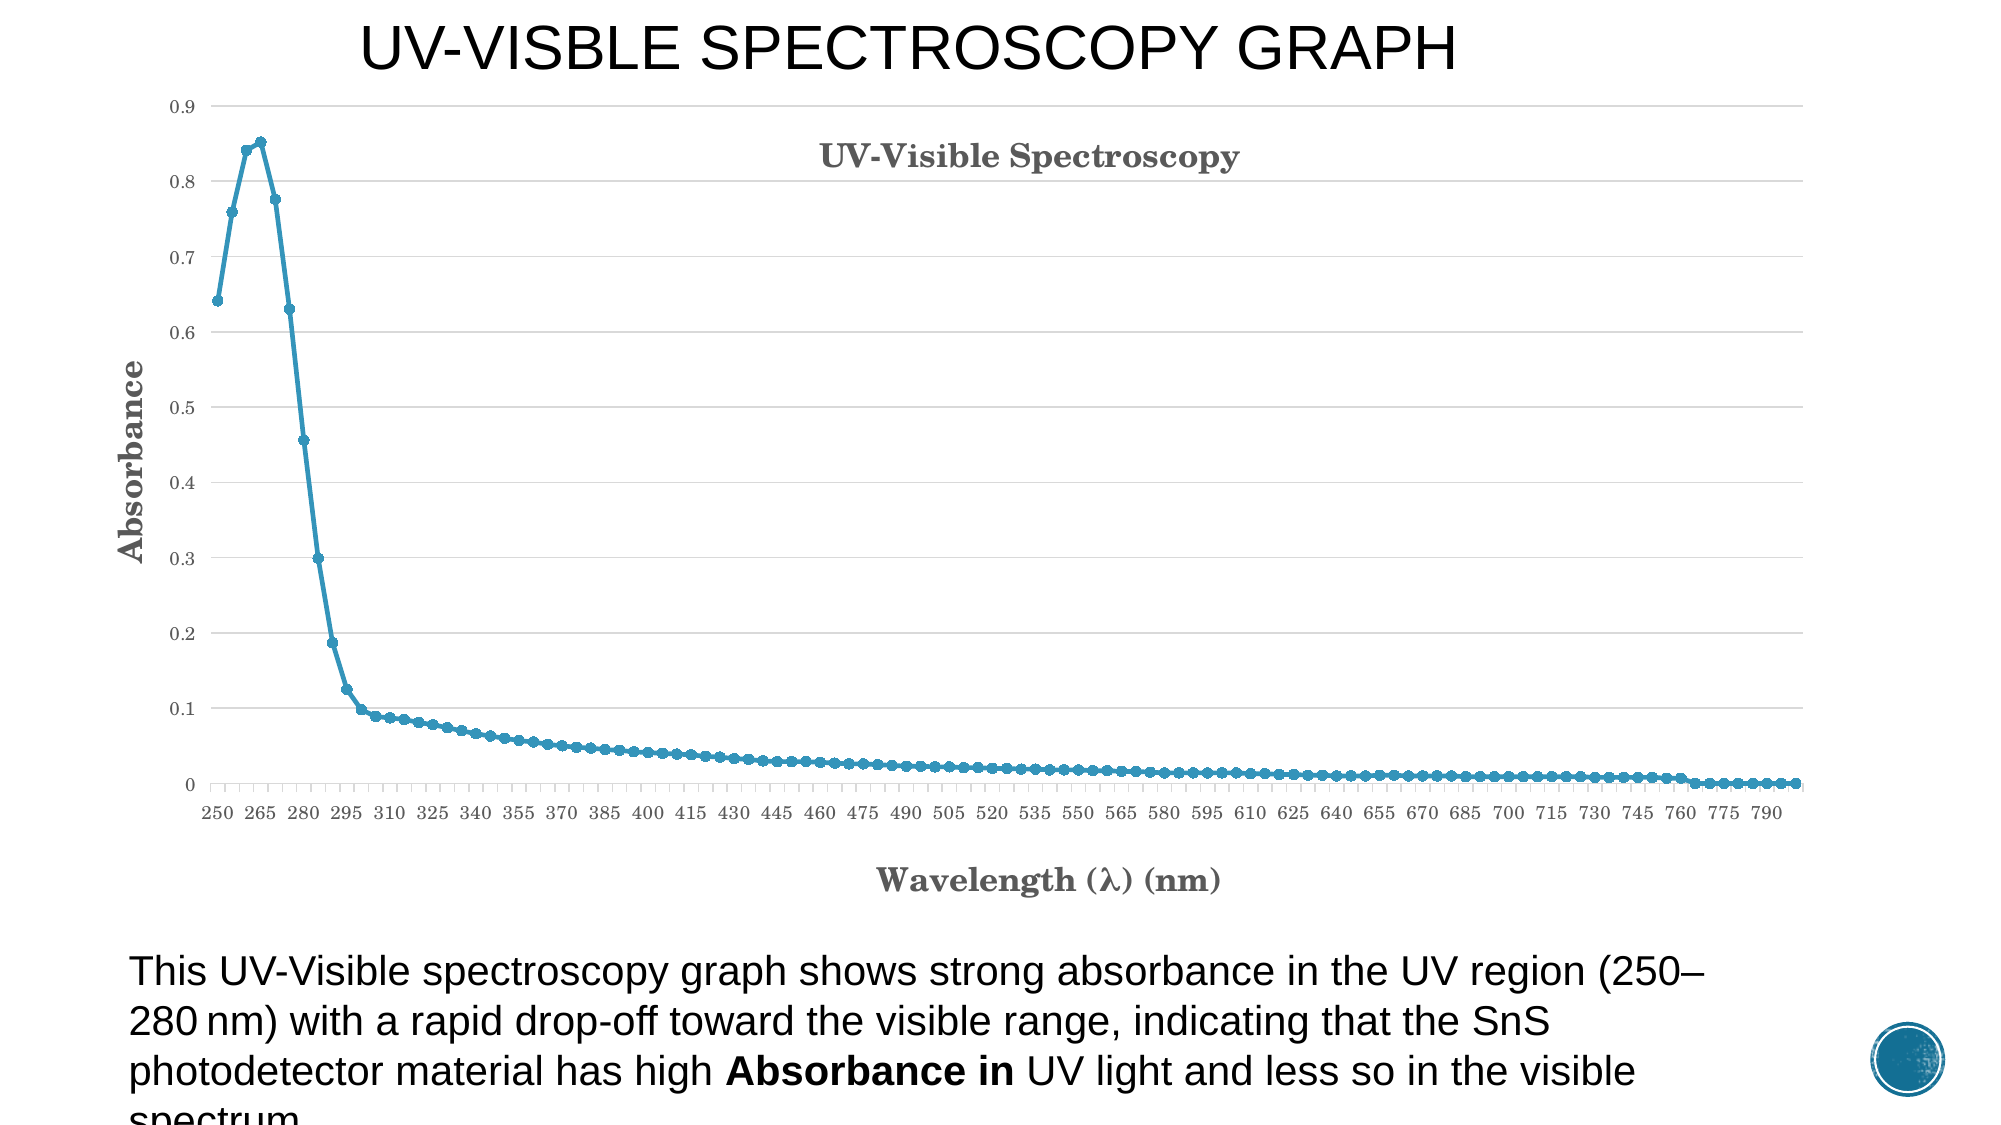

UV-VISBLE SPECTROSCOPY GRAPH

### Chart: UV-Visible Spectroscopy

| Category |  |
|---|---|
| 250 | 0.641 |
| 255 | 0.759 |
| 260 | 0.841 |
| 265 | 0.852 |
| 270 | 0.776 |
| 275 | 0.63 |
| 280 | 0.456 |
| 285 | 0.299 |
| 290 | 0.187 |
| 295 | 0.125 |
| 300 | 0.098 |
| 305 | 0.089 |
| 310 | 0.087 |
| 315 | 0.085 |
| 320 | 0.081 |
| 325 | 0.078 |
| 330 | 0.074 |
| 335 | 0.07 |
| 340 | 0.066 |
| 345 | 0.063 |
| 350 | 0.06 |
| 355 | 0.057 |
| 360 | 0.055 |
| 365 | 0.052 |
| 370 | 0.05 |
| 375 | 0.048 |
| 380 | 0.047 |
| 385 | 0.045 |
| 390 | 0.044 |
| 395 | 0.042 |
| 400 | 0.041 |
| 405 | 0.04 |
| 410 | 0.039 |
| 415 | 0.038 |
| 420 | 0.036 |
| 425 | 0.035 |
| 430 | 0.033 |
| 435 | 0.032 |
| 440 | 0.03 |
| 445 | 0.029 |
| 450 | 0.029 |
| 455 | 0.029 |
| 460 | 0.028 |
| 465 | 0.027 |
| 470 | 0.026 |
| 475 | 0.026 |
| 480 | 0.025 |
| 485 | 0.024 |
| 490 | 0.023 |
| 495 | 0.023 |
| 500 | 0.022 |
| 505 | 0.022 |
| 510 | 0.021 |
| 515 | 0.021 |
| 520 | 0.02 |
| 525 | 0.02 |
| 530 | 0.019 |
| 535 | 0.019 |
| 540 | 0.018 |
| 545 | 0.018 |
| 550 | 0.018 |
| 555 | 0.017 |
| 560 | 0.017 |
| 565 | 0.016 |
| 570 | 0.016 |
| 575 | 0.015 |
| 580 | 0.014 |
| 585 | 0.014 |
| 590 | 0.014 |
| 595 | 0.014 |
| 600 | 0.014 |
| 605 | 0.014 |
| 610 | 0.013 |
| 615 | 0.013 |
| 620 | 0.012 |
| 625 | 0.012 |
| 630 | 0.011 |
| 635 | 0.011 |
| 640 | 0.01 |
| 645 | 0.01 |
| 650 | 0.01 |
| 655 | 0.011 |
| 660 | 0.011 |
| 665 | 0.01 |
| 670 | 0.01 |
| 675 | 0.01 |
| 680 | 0.01 |
| 685 | 0.009 |
| 690 | 0.009 |
| 695 | 0.009 |
| 700 | 0.009 |
| 705 | 0.009 |
| 710 | 0.009 |
| 715 | 0.009 |
| 720 | 0.009 |
| 725 | 0.009 |
| 730 | 0.008 |
| 735 | 0.008 |
| 740 | 0.008 |
| 745 | 0.008 |
| 750 | 0.008 |
| 755 | 0.007 |
| 760 | 0.007 |
| 765 | 0.0 |
| 770 | 0.0 |
| 775 | 0.0 |
| 780 | 0.0 |
| 785 | 0.0 |
| 790 | 0.0 |
| 795 | 0.0 |
| 800 | 0.0 |
This UV-Visible spectroscopy graph shows strong absorbance in the UV region (250–280 nm) with a rapid drop-off toward the visible range, indicating that the SnS photodetector material has high Absorbance in UV light and less so in the visible spectrum.